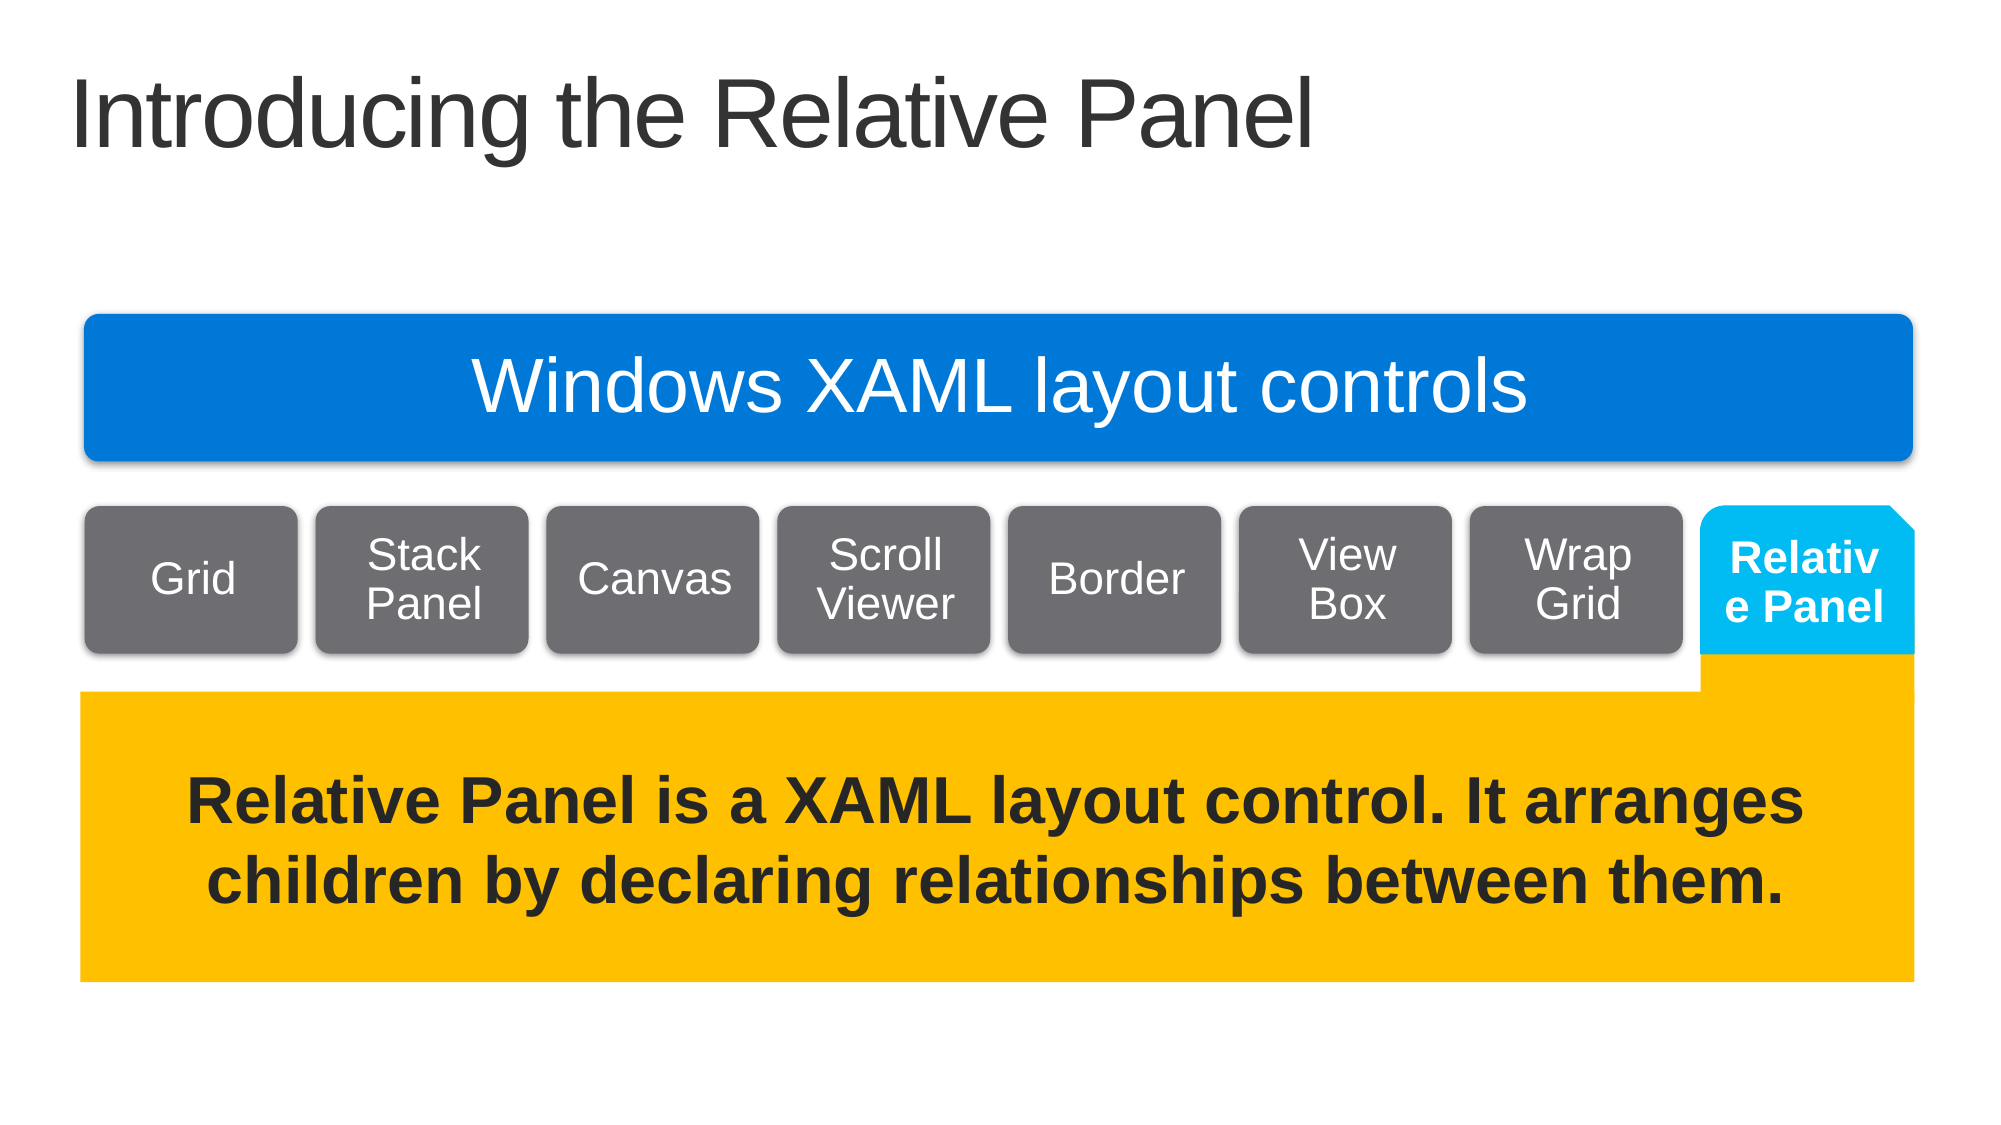

# Introducing the Relative Panel
Windows XAML layout controls
Grid
Stack Panel
Canvas
Scroll Viewer
Border
View Box
Wrap Grid
Relative Panel

Relative Panel is a XAML layout control. It arranges children by declaring relationships between them.